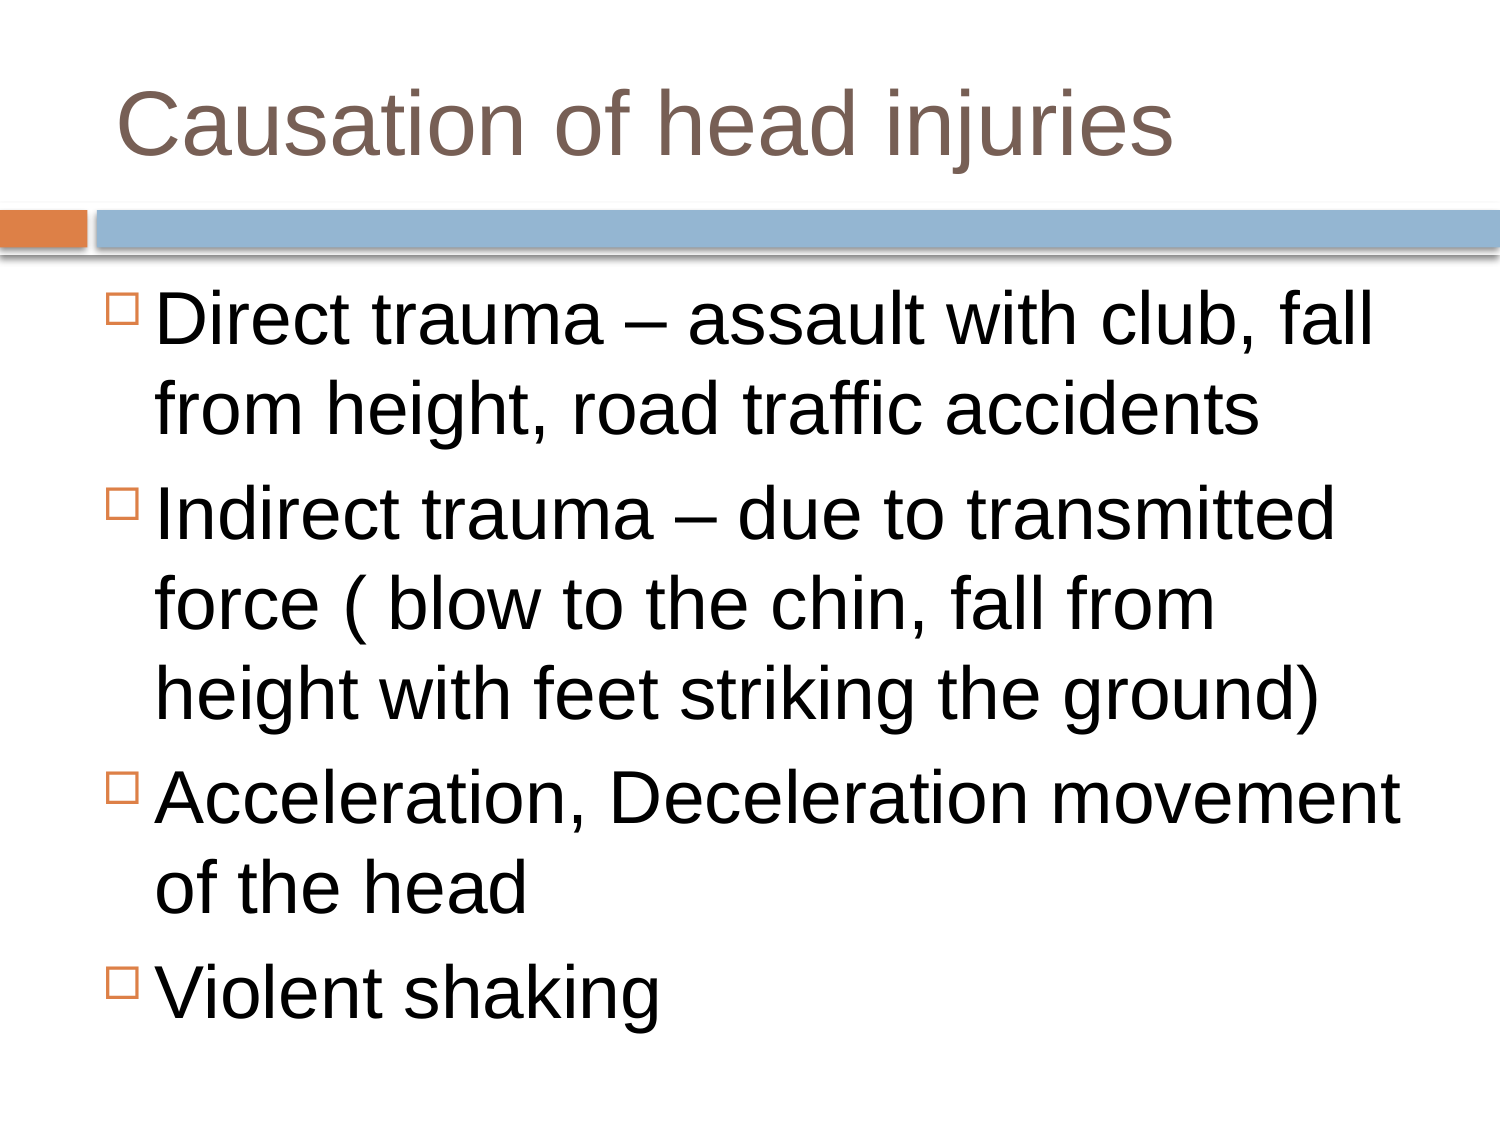

# Causation of head injuries
Direct trauma – assault with club, fall from height, road traffic accidents
Indirect trauma – due to transmitted force ( blow to the chin, fall from height with feet striking the ground)
Acceleration, Deceleration movement of the head
Violent shaking